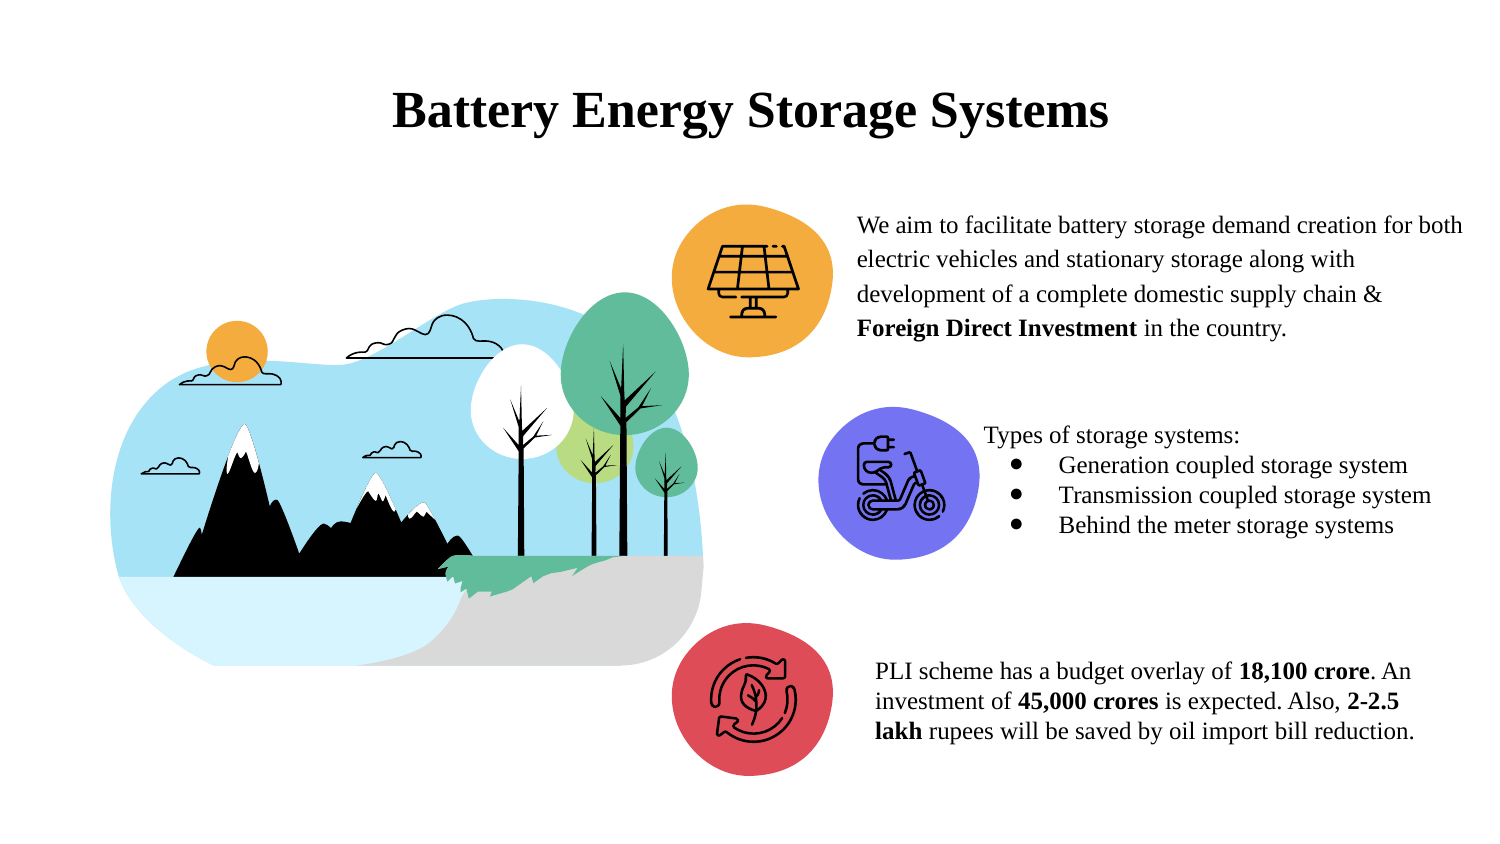

# Battery Energy Storage Systems

We aim to facilitate battery storage demand creation for both electric vehicles and stationary storage along with development of a complete domestic supply chain & Foreign Direct Investment in the country.

Types of storage systems:
Generation coupled storage system
Transmission coupled storage system
Behind the meter storage systems

PLI scheme has a budget overlay of 18,100 crore. An investment of 45,000 crores is expected. Also, 2-2.5 lakh rupees will be saved by oil import bill reduction.